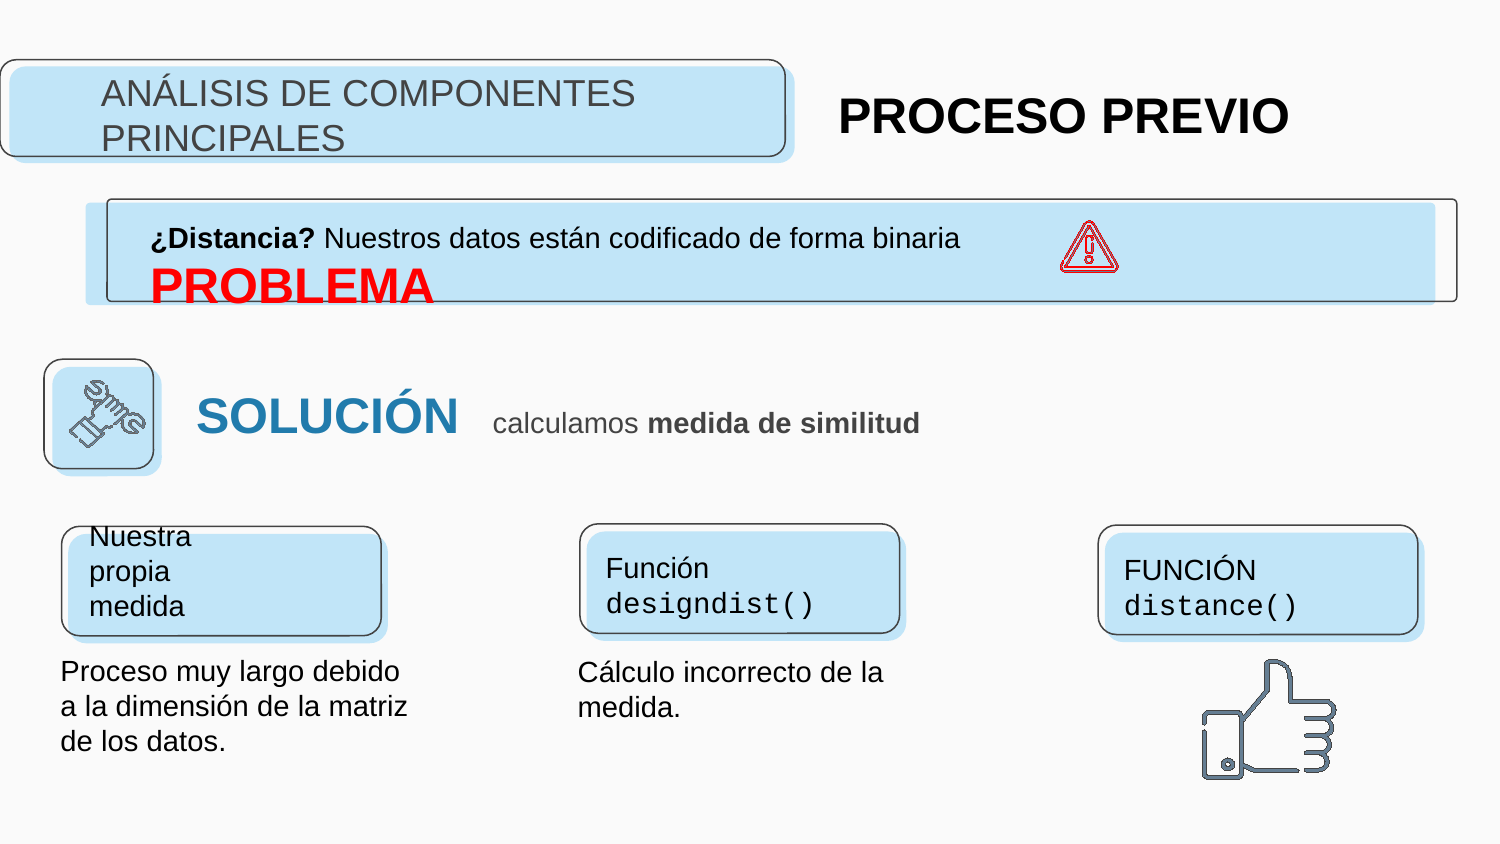

PROCESO PREVIO
ANÁLISIS DE COMPONENTES PRINCIPALES

¿Distancia? Nuestros datos están codificado de forma binaria                          PROBLEMA

 SOLUCIÓN    calculamos medida de similitud

Función
designdist()
FUNCIÓN distance()
Nuestra propia  medida
Proceso muy largo debido a la dimensión de la matriz de los datos.
Cálculo incorrecto de la medida.